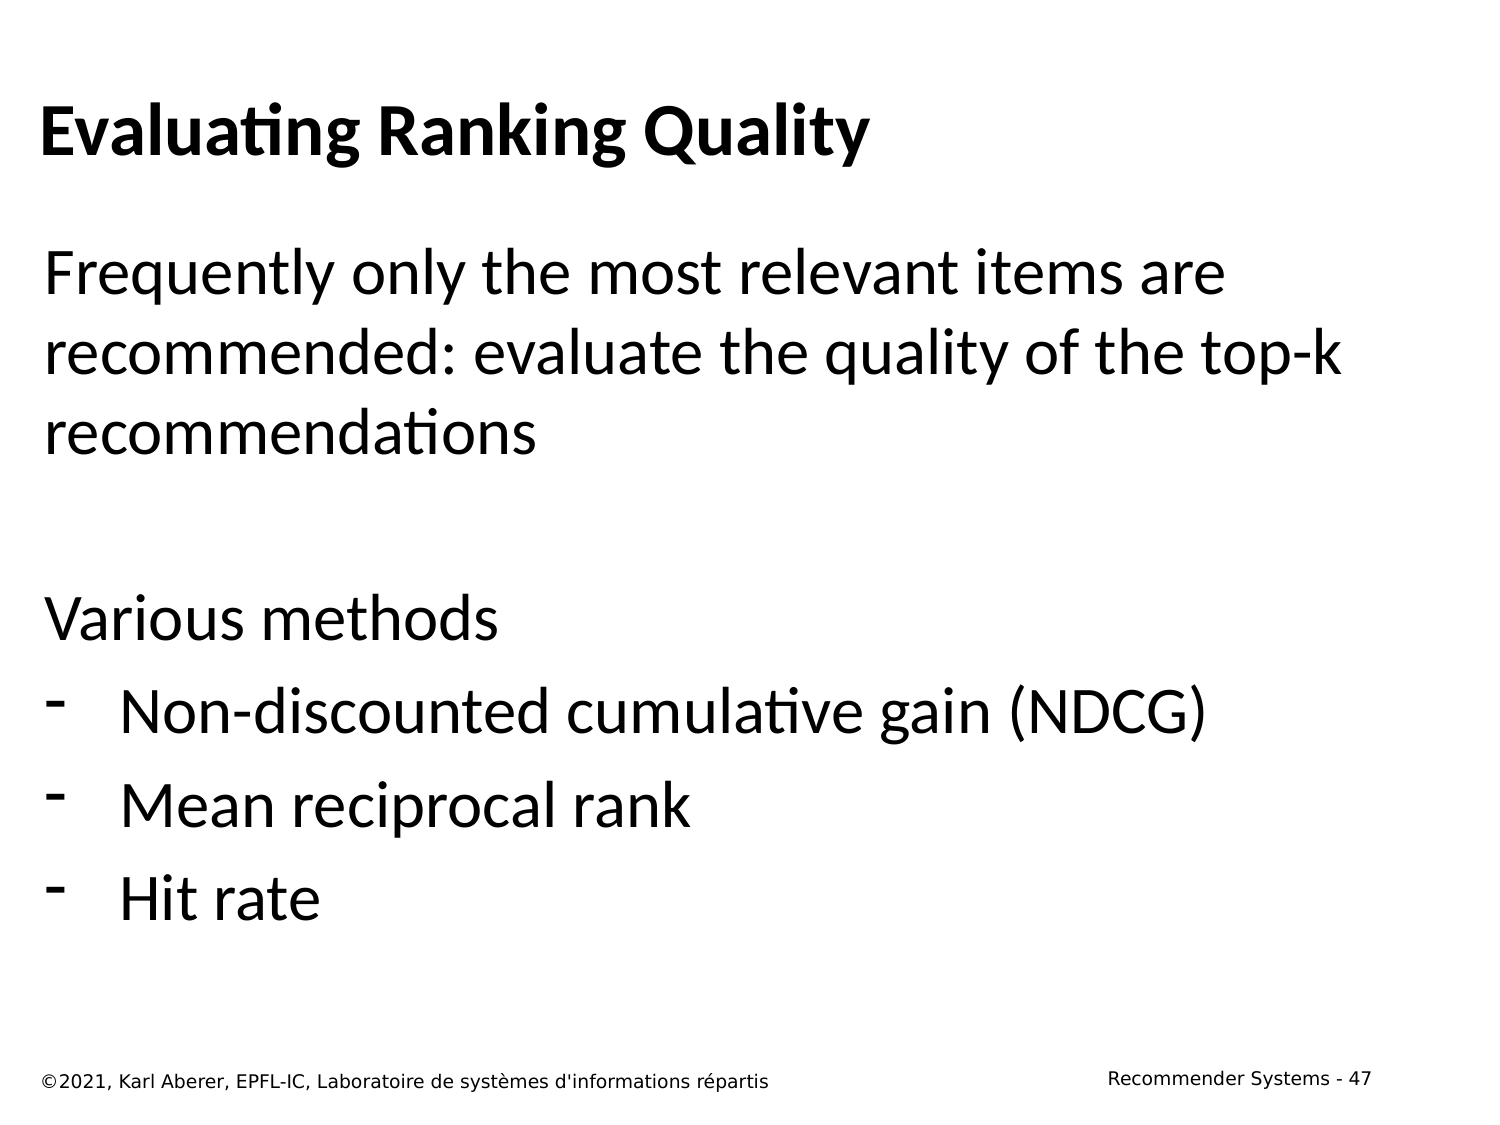

# Evaluating Ranking Quality
Frequently only the most relevant items are recommended: evaluate the quality of the top-k recommendations

Various methods
Non-discounted cumulative gain (NDCG)
Mean reciprocal rank
Hit rate
©2021, Karl Aberer, EPFL-IC, Laboratoire de systèmes d'informations répartis